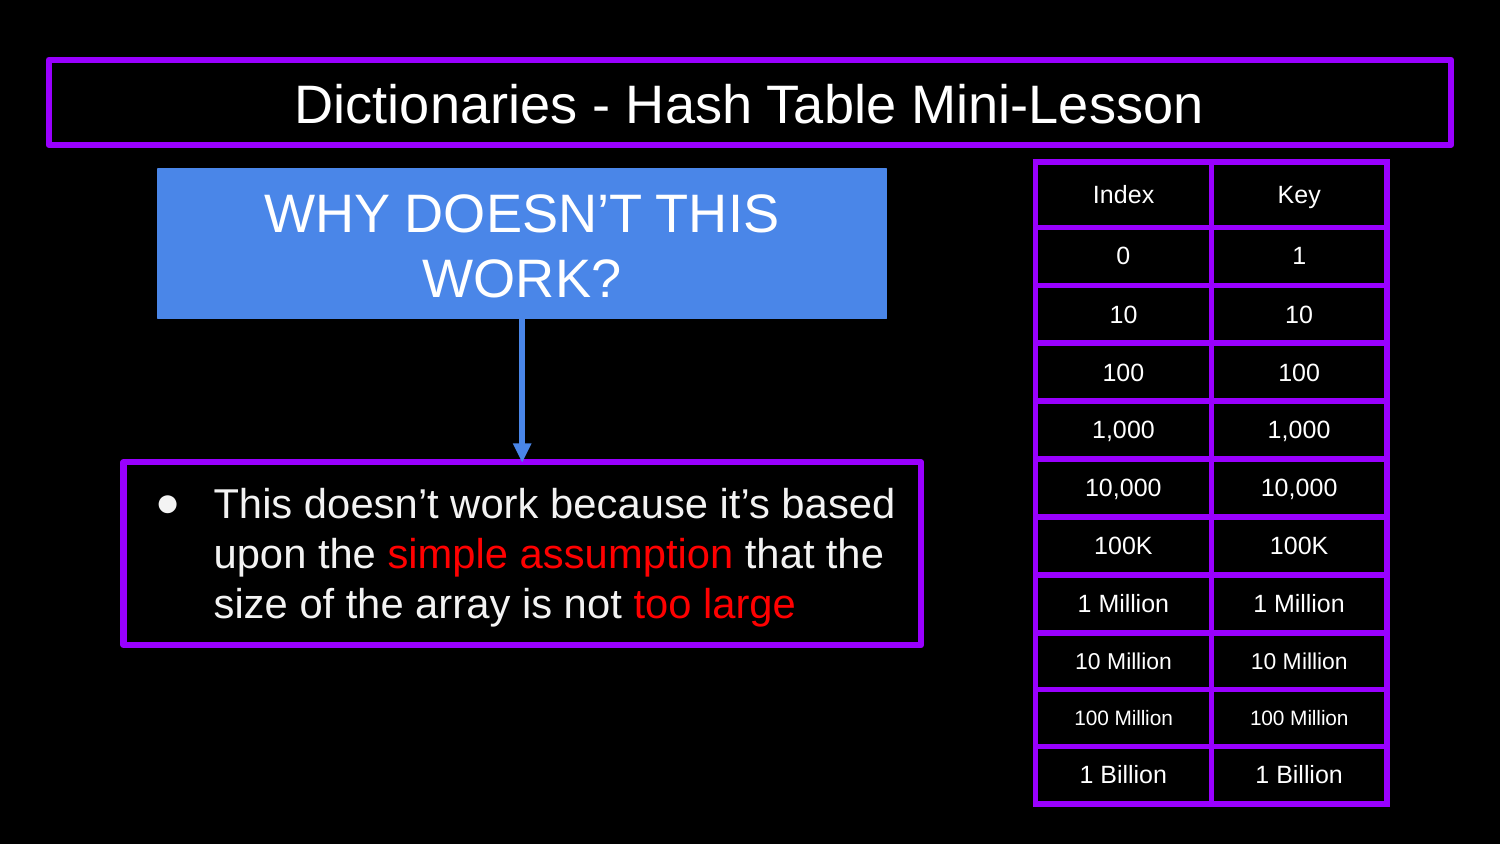

# Dictionaries - Hash Table Mini-Lesson
| Index | Key |
| --- | --- |
| 0 | 1 |
| 10 | 10 |
| 100 | 100 |
| 1,000 | 1,000 |
| 10,000 | 10,000 |
| 100K | 100K |
| 1 Million | 1 Million |
| 10 Million | 10 Million |
| 100 Million | 100 Million |
| 1 Billion | 1 Billion |
WHY DOESN’T THIS WORK?
This doesn’t work because it’s based upon the simple assumption that the size of the array is not too large